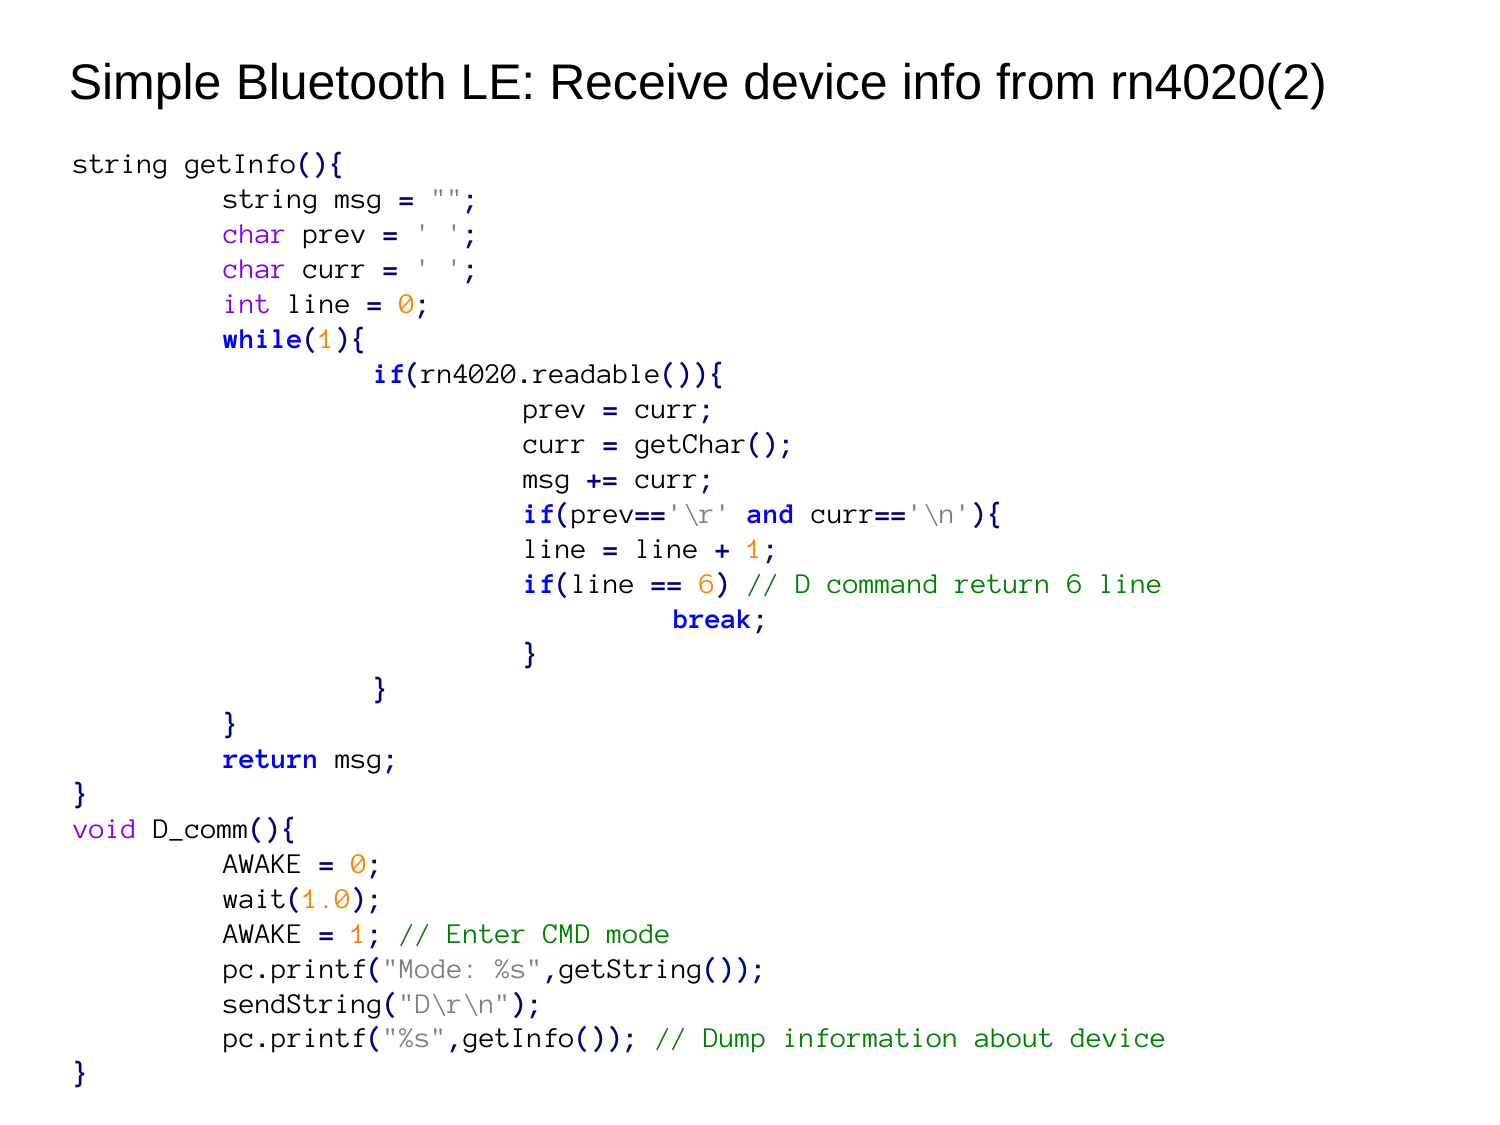

Simple Bluetooth LE: Receive device info from rn4020(2)
string getInfo(){
	string msg = "";
	char prev = ' ';
	char curr = ' ';
	int line = 0;
	while(1){
		if(rn4020.readable()){
			prev = curr;
			curr = getChar();
			msg += curr;
			if(prev=='\r' and curr=='\n'){
			line = line + 1;
			if(line == 6) // D command return 6 line
				break;
			}
		}
	}
	return msg;
}
void D_comm(){
	AWAKE = 0;
	wait(1.0);
	AWAKE = 1; // Enter CMD mode
	pc.printf("Mode: %s",getString());
	sendString("D\r\n");
	pc.printf("%s",getInfo()); // Dump information about device
}